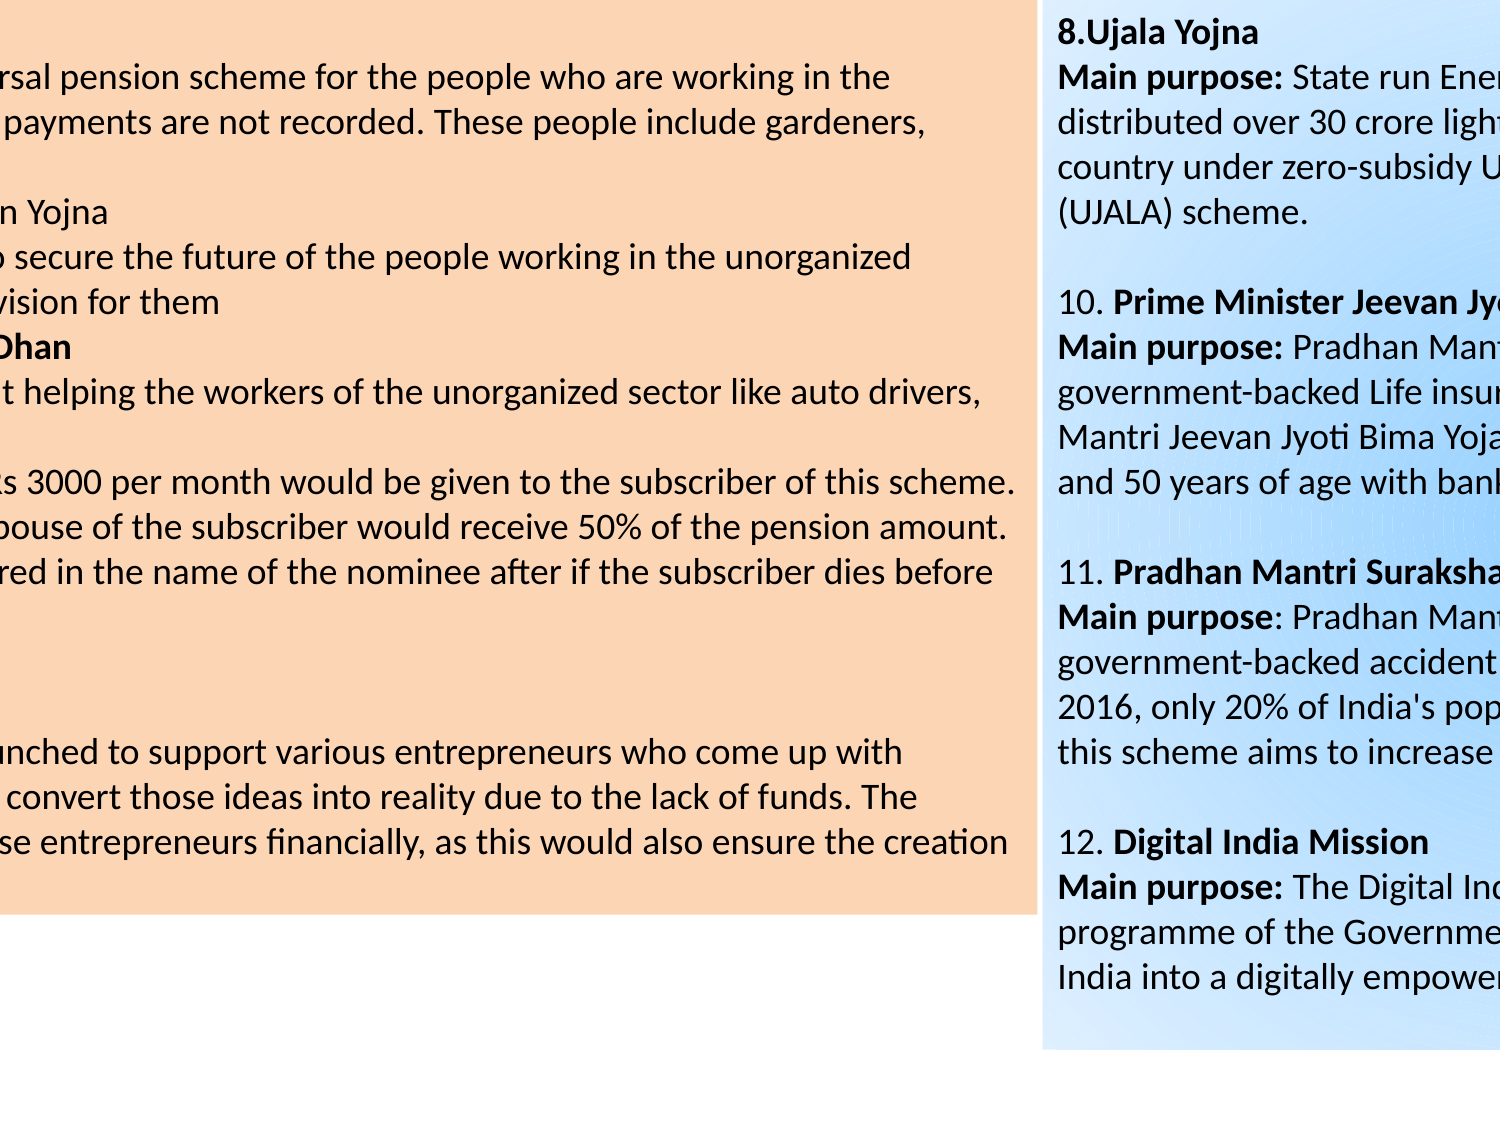

9.Atal Pension Yojna:
The scheme aims at providing a universal pension scheme for the people who are working in the unorganized sector, and most of their payments are not recorded. These people include gardeners, drivers, servants, etc.
Replacement of the Swavalamban Yojna
The main aim of the scheme is to secure the future of the people working in the unorganized sectors by making a pension provision for them
3.Pradhan Mantri Shram Yogi Maan-Dhan
This is also a scheme which is aimed at helping the workers of the unorganized sector like auto drivers, rag pickers, etc.
A minimum assured pension of Rs 3000 per month would be given to the subscriber of this scheme.
Also, if the subscriber dies, the spouse of the subscriber would receive 50% of the pension amount.
Also, the scheme can be transferred in the name of the nominee after if the subscriber dies before the age of 60.
Startup India
January 16, 2016 lanch
This government scheme was launched to support various entrepreneurs who come up with business ideas and are unable to convert those ideas into reality due to the lack of funds. The Government decided to help these entrepreneurs financially, as this would also ensure the creation of new jobs
8.Ujala Yojna
Main purpose: State run Energy Efficiency Services Ltd (EESL) has distributed over 30 crore light emitting diode (LED) bulbs across country under zero-subsidy Unnat Jyoti by Affordable LEDs for All (UJALA) scheme.

10. Prime Minister Jeevan Jyoti Bima Yojana
Main purpose: Pradhan Mantri Jeevan Jyoti Bima Yojana is a government-backed Life insurance scheme in India. Pradhan Mantri Jeevan Jyoti Bima Yojana is available to people between 18 and 50 years of age with bank accounts.

11. Pradhan Mantri Suraksha Bima Yojana
Main purpose: Pradhan Mantri Suraksha Bima Yojana is a government-backed accident insurance scheme in India. As of May 2016, only 20% of India's population has any kind of insurance, this scheme aims to increase the number.

12. Digital India Mission
Main purpose: The Digital India programme is a flagship programme of the Government of India with a vision to transform India into a digitally empowered society and knowledge economy.